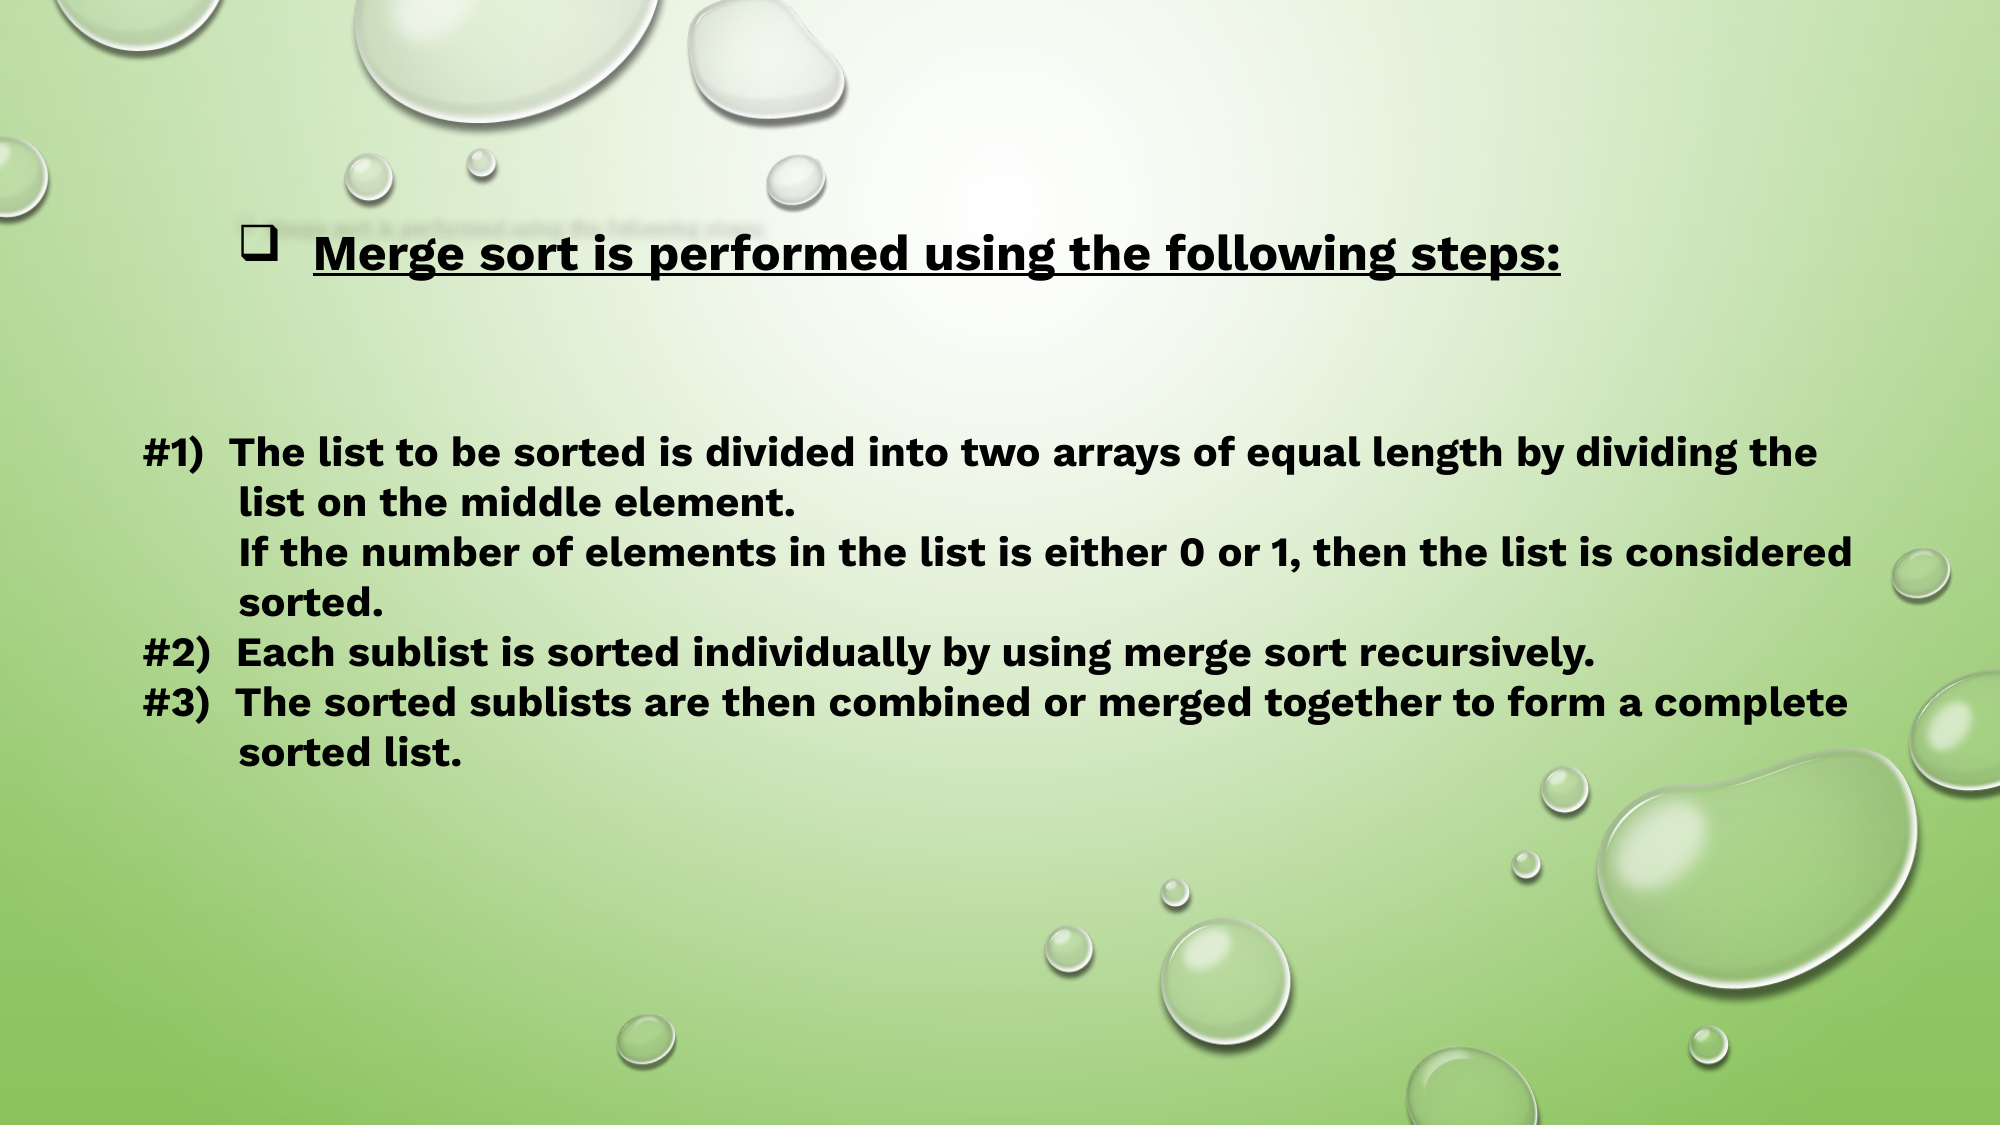

Merge sort is performed using the following steps:
#1)  The list to be sorted is divided into two arrays of equal length by dividing the
        list on the middle element.
        If the number of elements in the list is either 0 or 1, then the list is considered
        sorted.
#2)  Each sublist is sorted individually by using merge sort recursively.
#3)  The sorted sublists are then combined or merged together to form a complete
        sorted list.